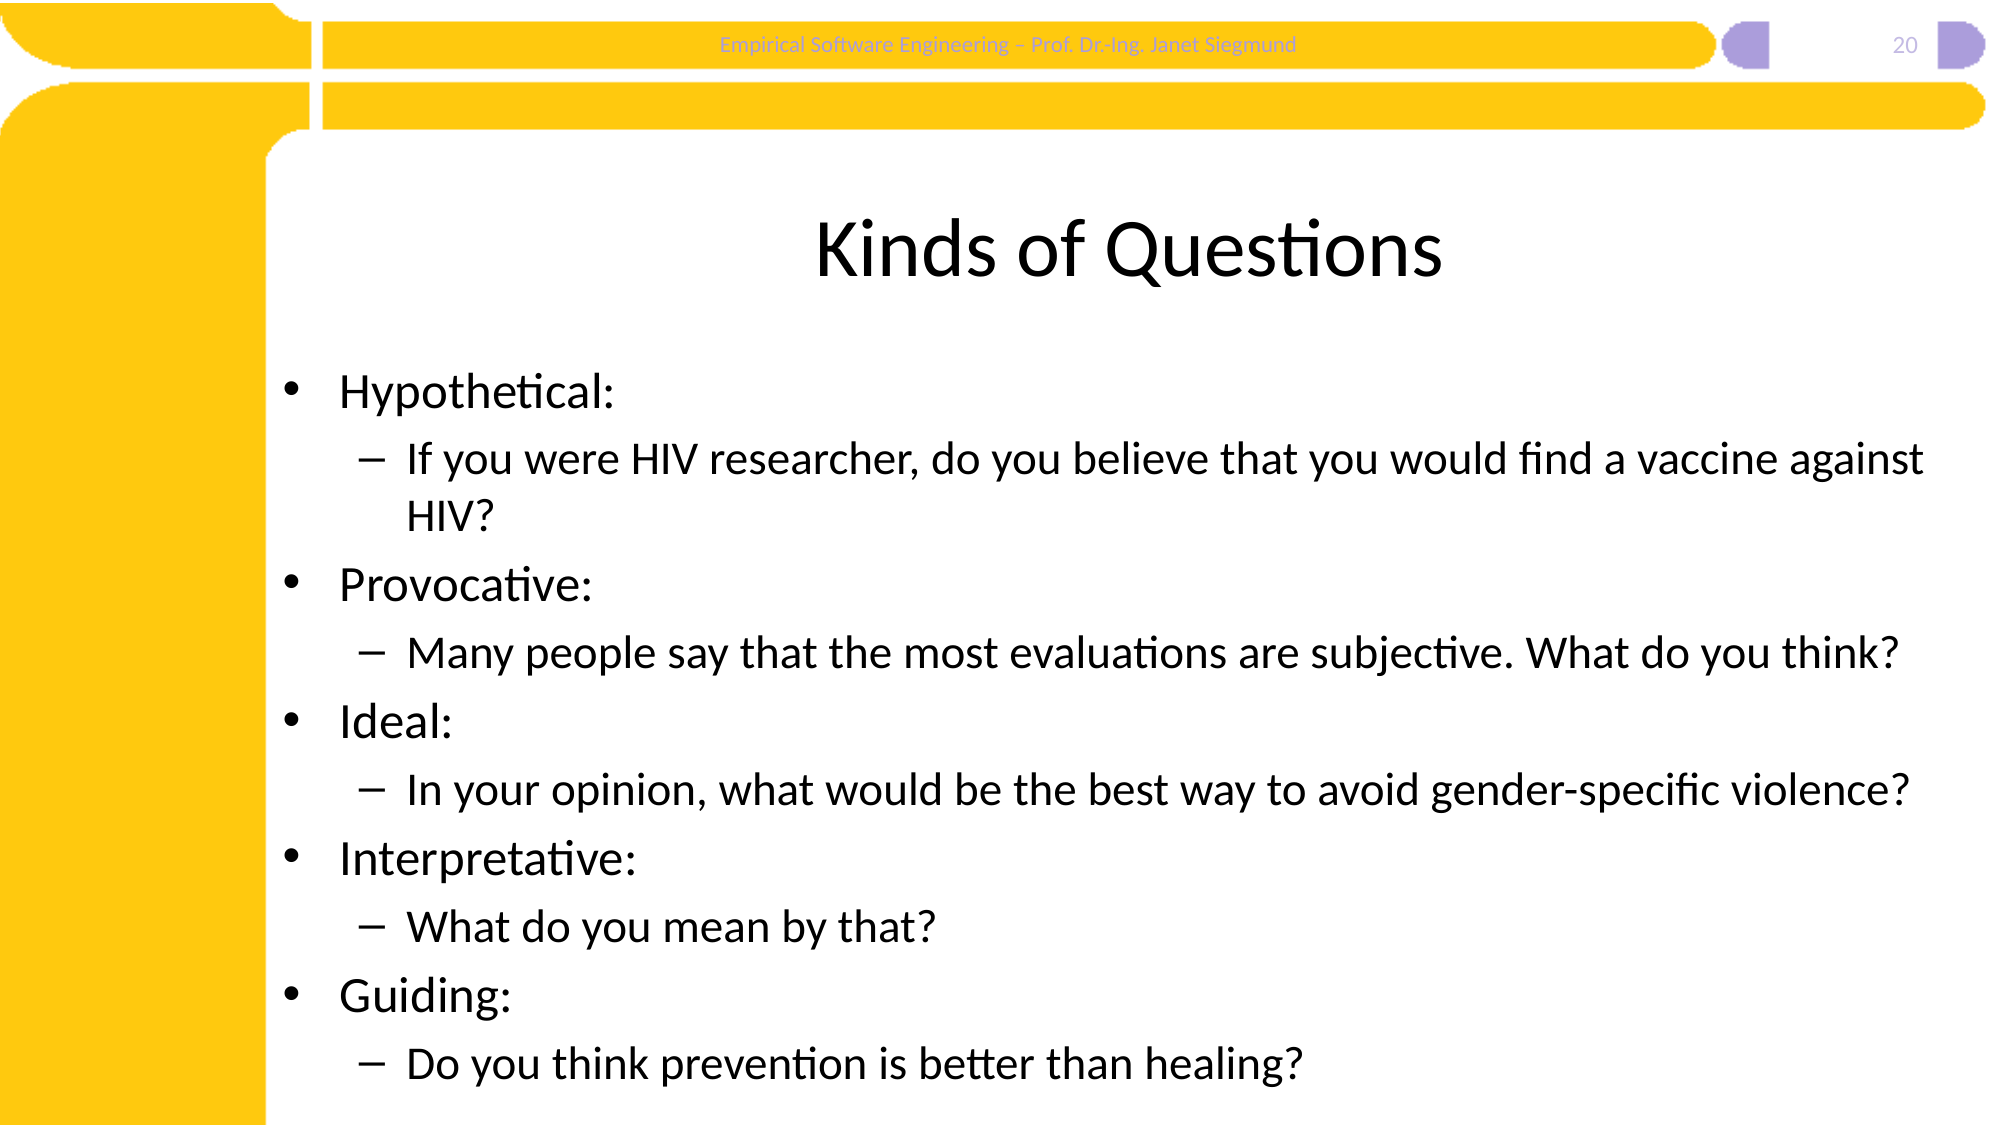

20
# Kinds of Questions
Hypothetical:
If you were HIV researcher, do you believe that you would find a vaccine against HIV?
Provocative:
Many people say that the most evaluations are subjective. What do you think?
Ideal:
In your opinion, what would be the best way to avoid gender-specific violence?
Interpretative:
What do you mean by that?
Guiding:
Do you think prevention is better than healing?